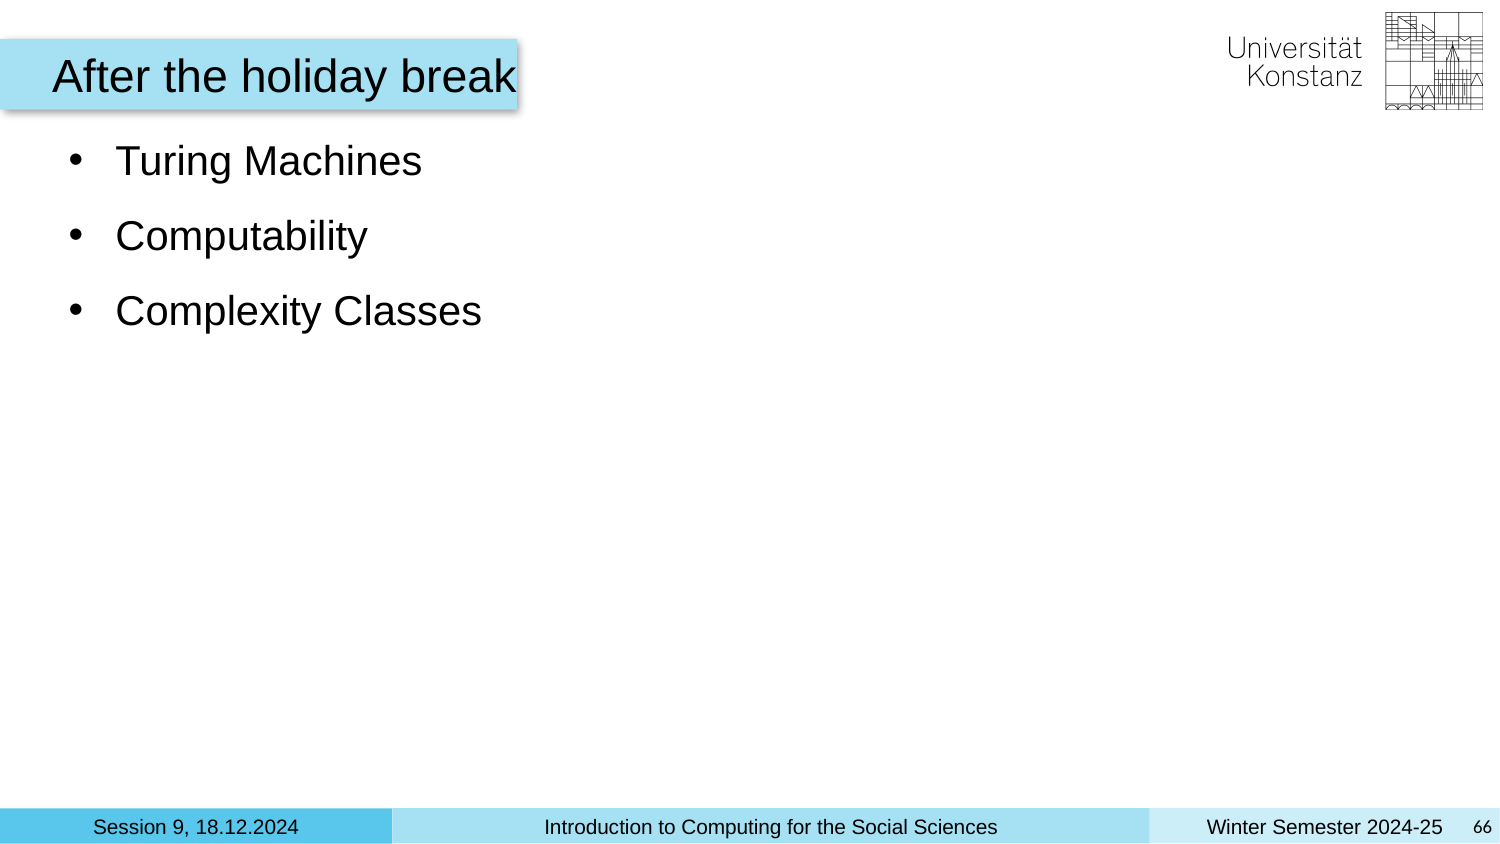

After the holiday break

Turing Machines
Computability
Complexity Classes